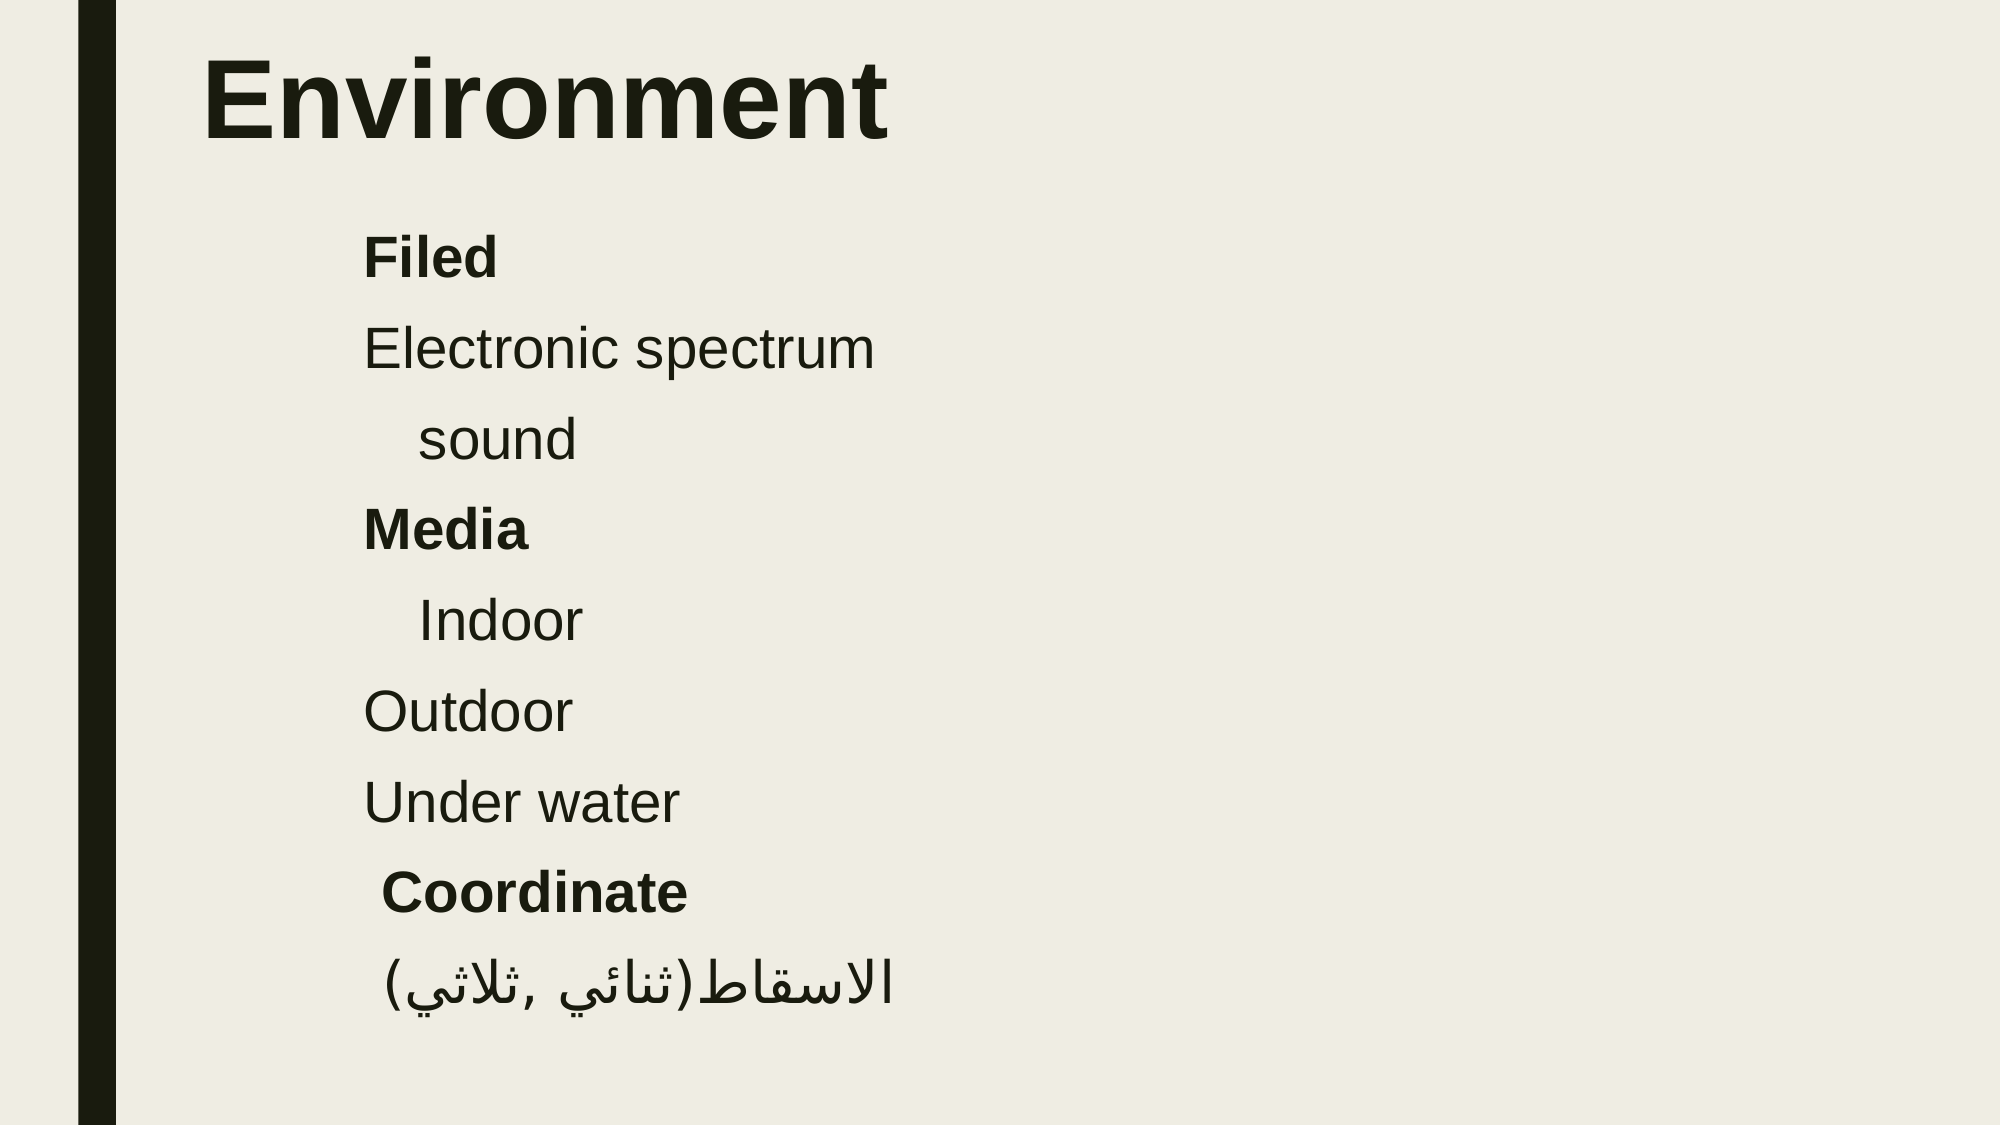

# Environment
Filed
      Electronic spectrum
      sound
Media
      Indoor
      Outdoor
      Under water
Coordinate
الاسقاط(ثنائي ,ثلاثي)